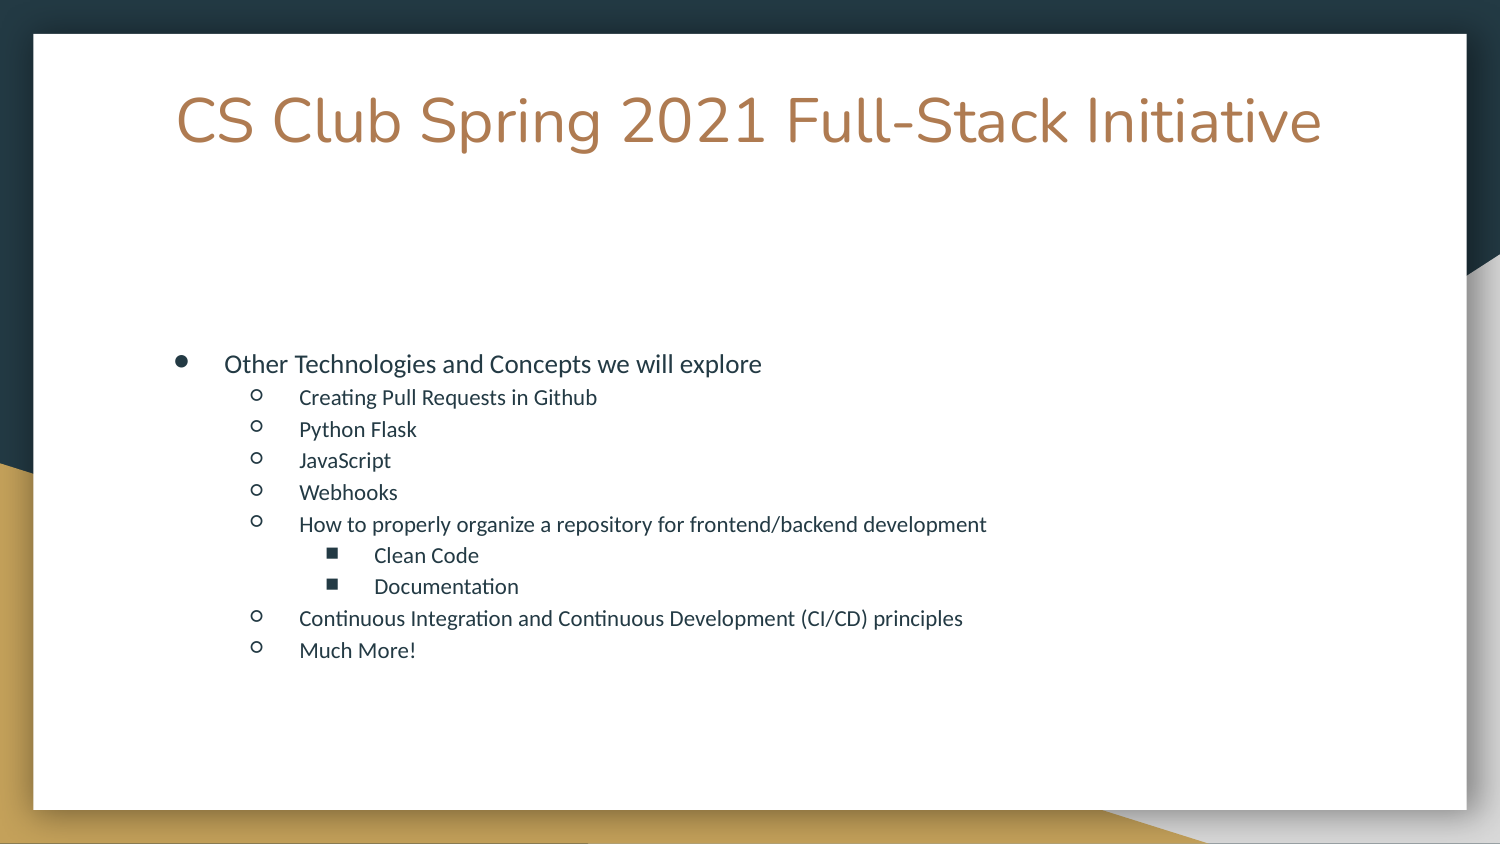

# CS Club Spring 2021 Full-Stack Initiative
Other Technologies and Concepts we will explore
Creating Pull Requests in Github
Python Flask
JavaScript
Webhooks
How to properly organize a repository for frontend/backend development
Clean Code
Documentation
Continuous Integration and Continuous Development (CI/CD) principles
Much More!